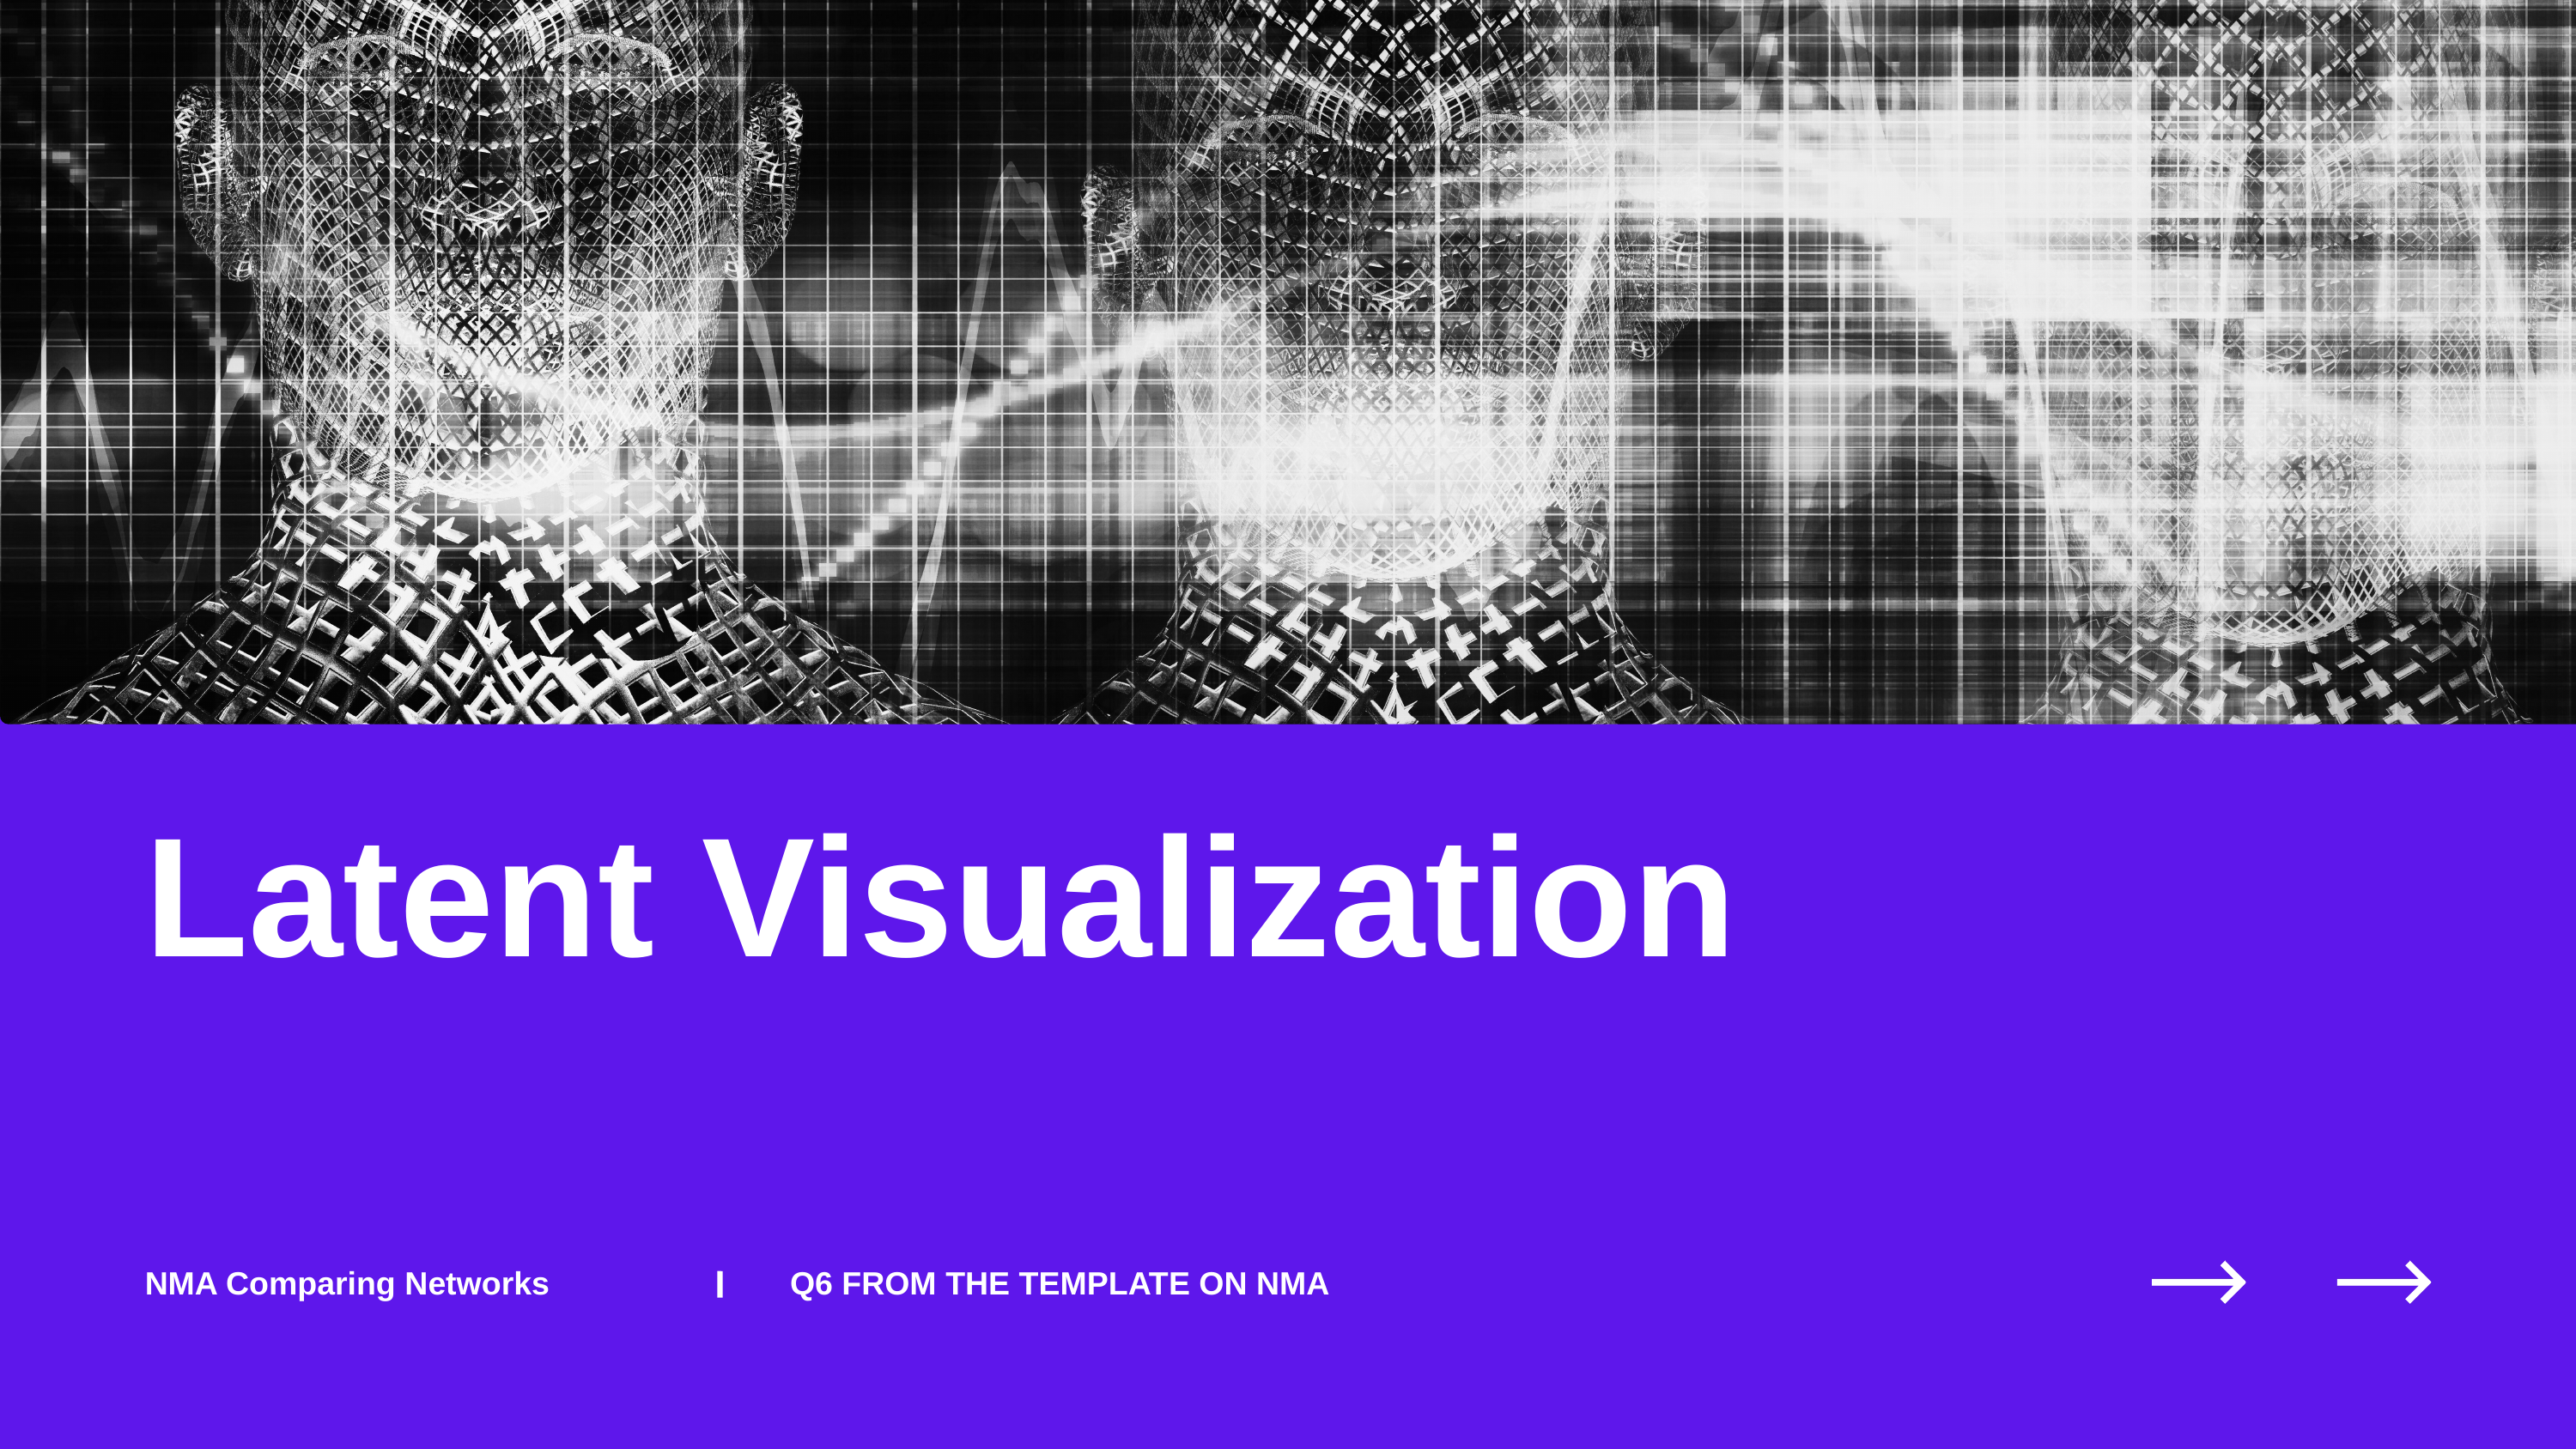

Latent Visualization

NMA Comparing Networks
Q6 FROM THE TEMPLATE ON NMA